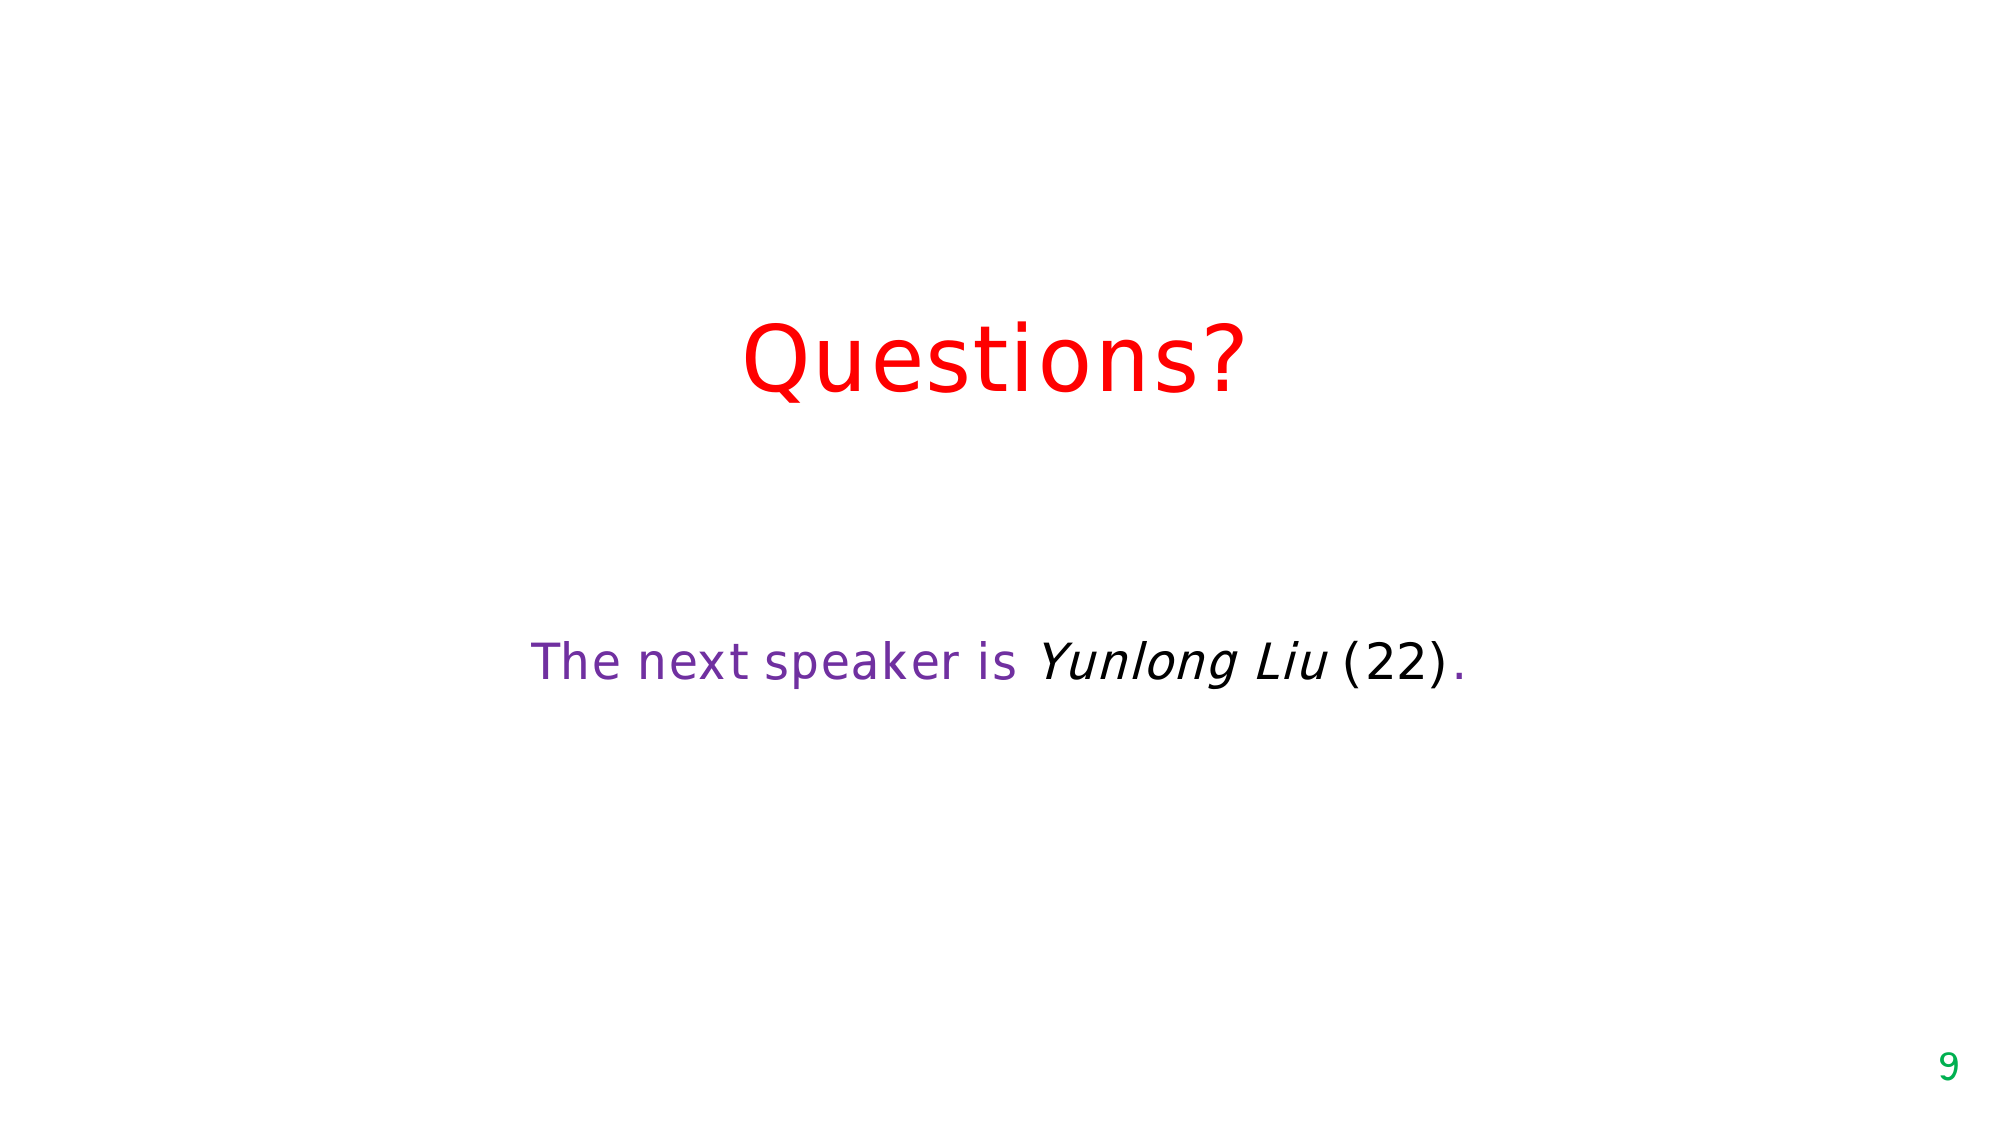

#
Questions?

The next speaker is Yunlong Liu (22).
9